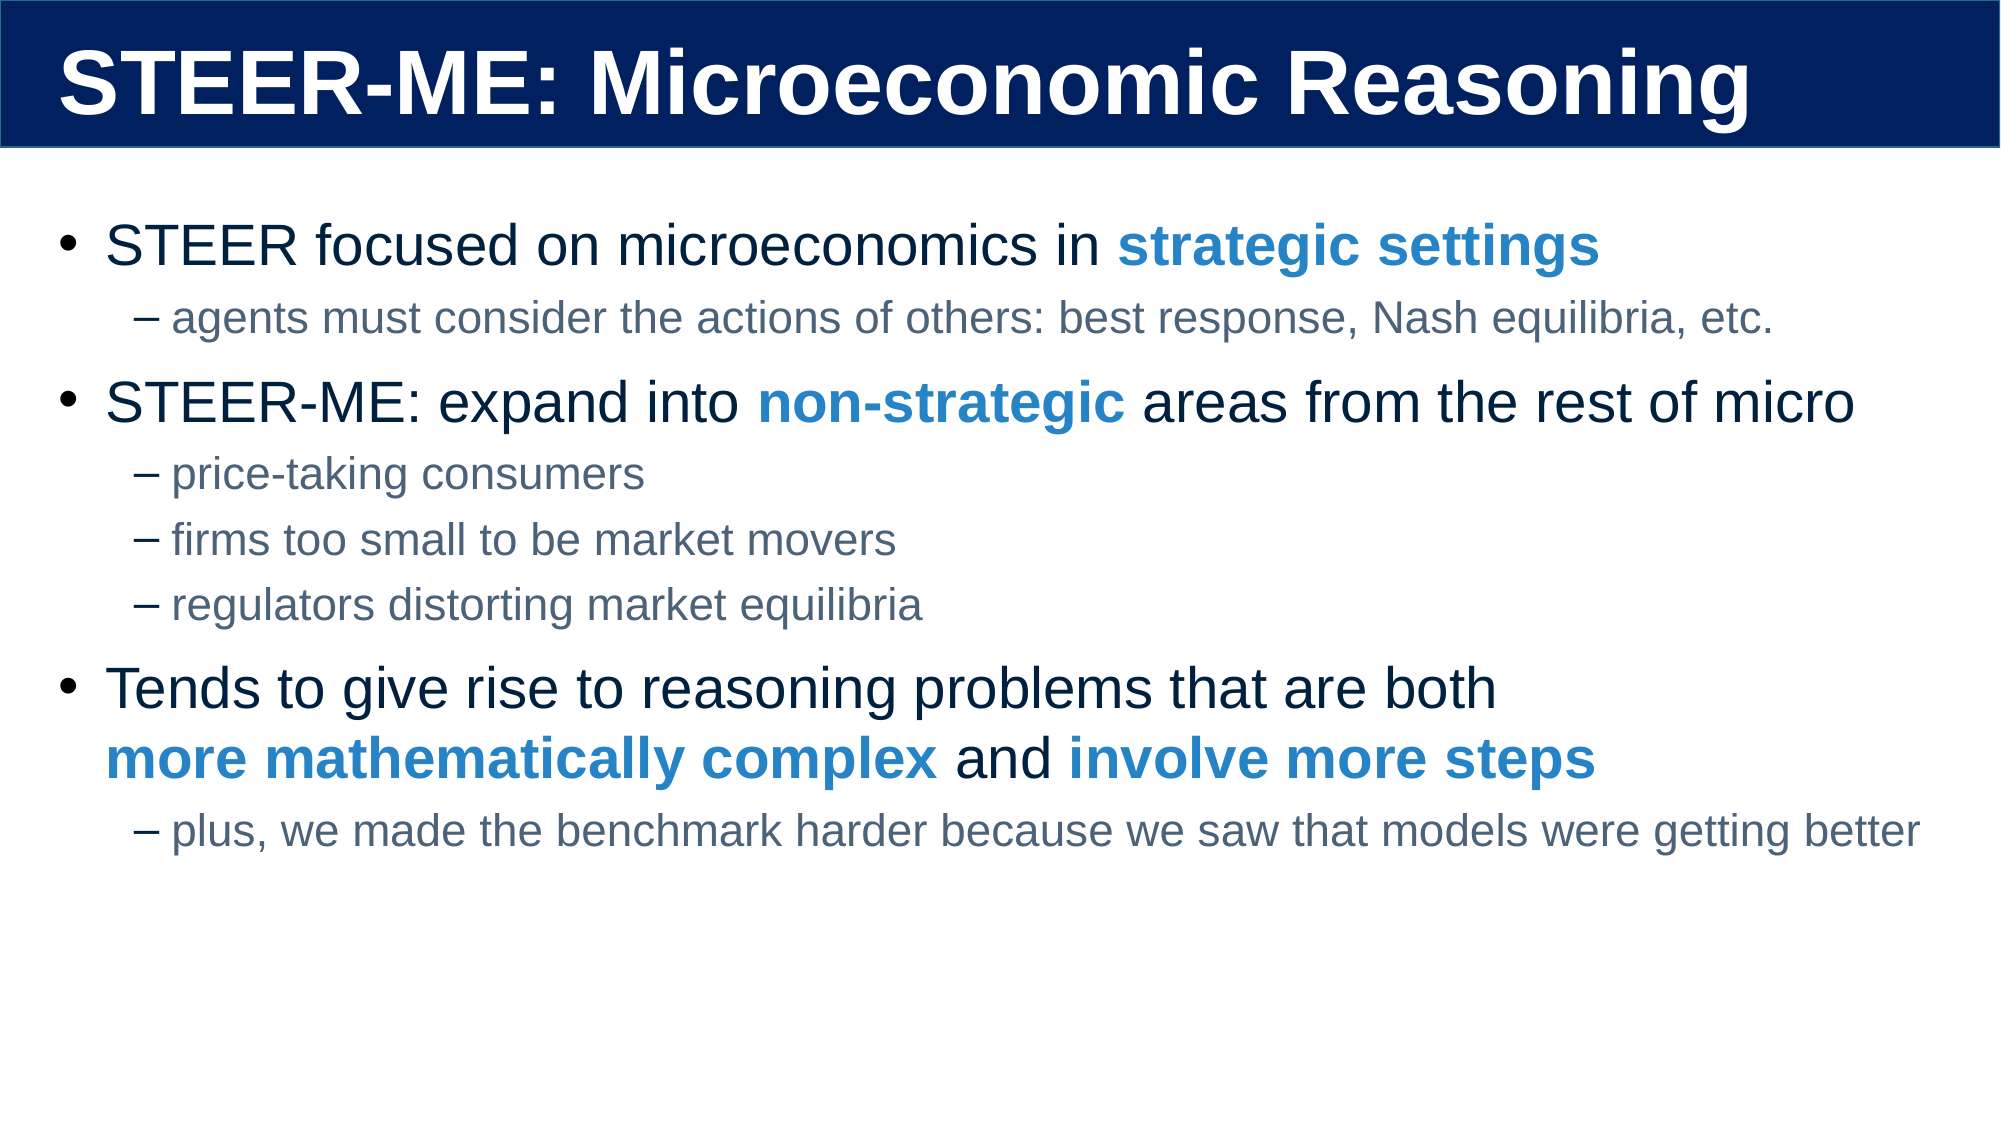

# STEER-ME: Microeconomic Reasoning
STEER focused on microeconomics in strategic settings
agents must consider the actions of others: best response, Nash equilibria, etc.
STEER-ME: expand into non-strategic areas from the rest of micro
price-taking consumers
firms too small to be market movers
regulators distorting market equilibria
Tends to give rise to reasoning problems that are both
more mathematically complex and involve more steps
plus, we made the benchmark harder because we saw that models were getting better